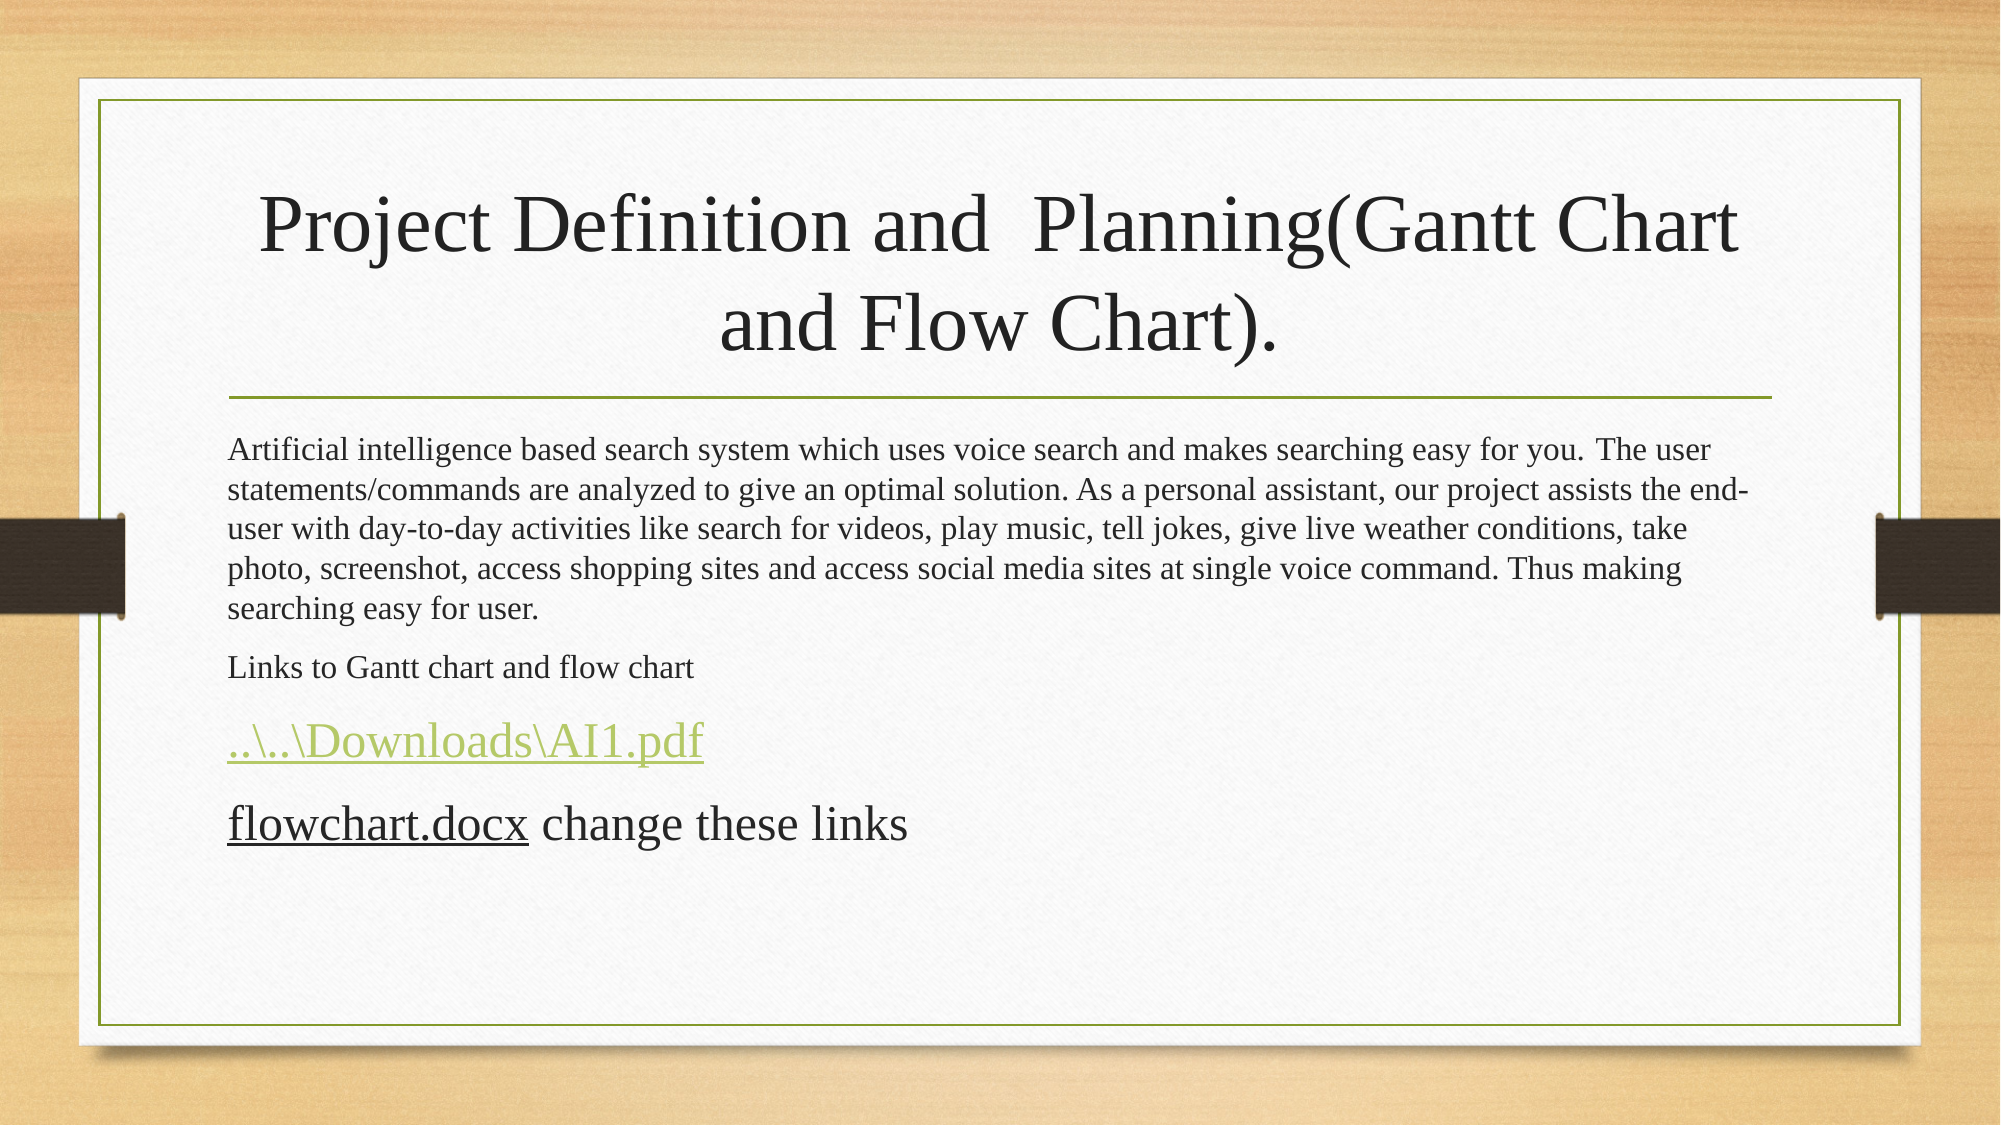

# Project Definition and  Planning(Gantt Chart and Flow Chart).
Artificial intelligence based search system which uses voice search and makes searching easy for you. The user statements/commands are analyzed to give an optimal solution. As a personal assistant, our project assists the end-user with day-to-day activities like search for videos, play music, tell jokes, give live weather conditions, take photo, screenshot, access shopping sites and access social media sites at single voice command. Thus making searching easy for user.
Links to Gantt chart and flow chart
..\..\Downloads\AI1.pdf
flowchart.docx change these links